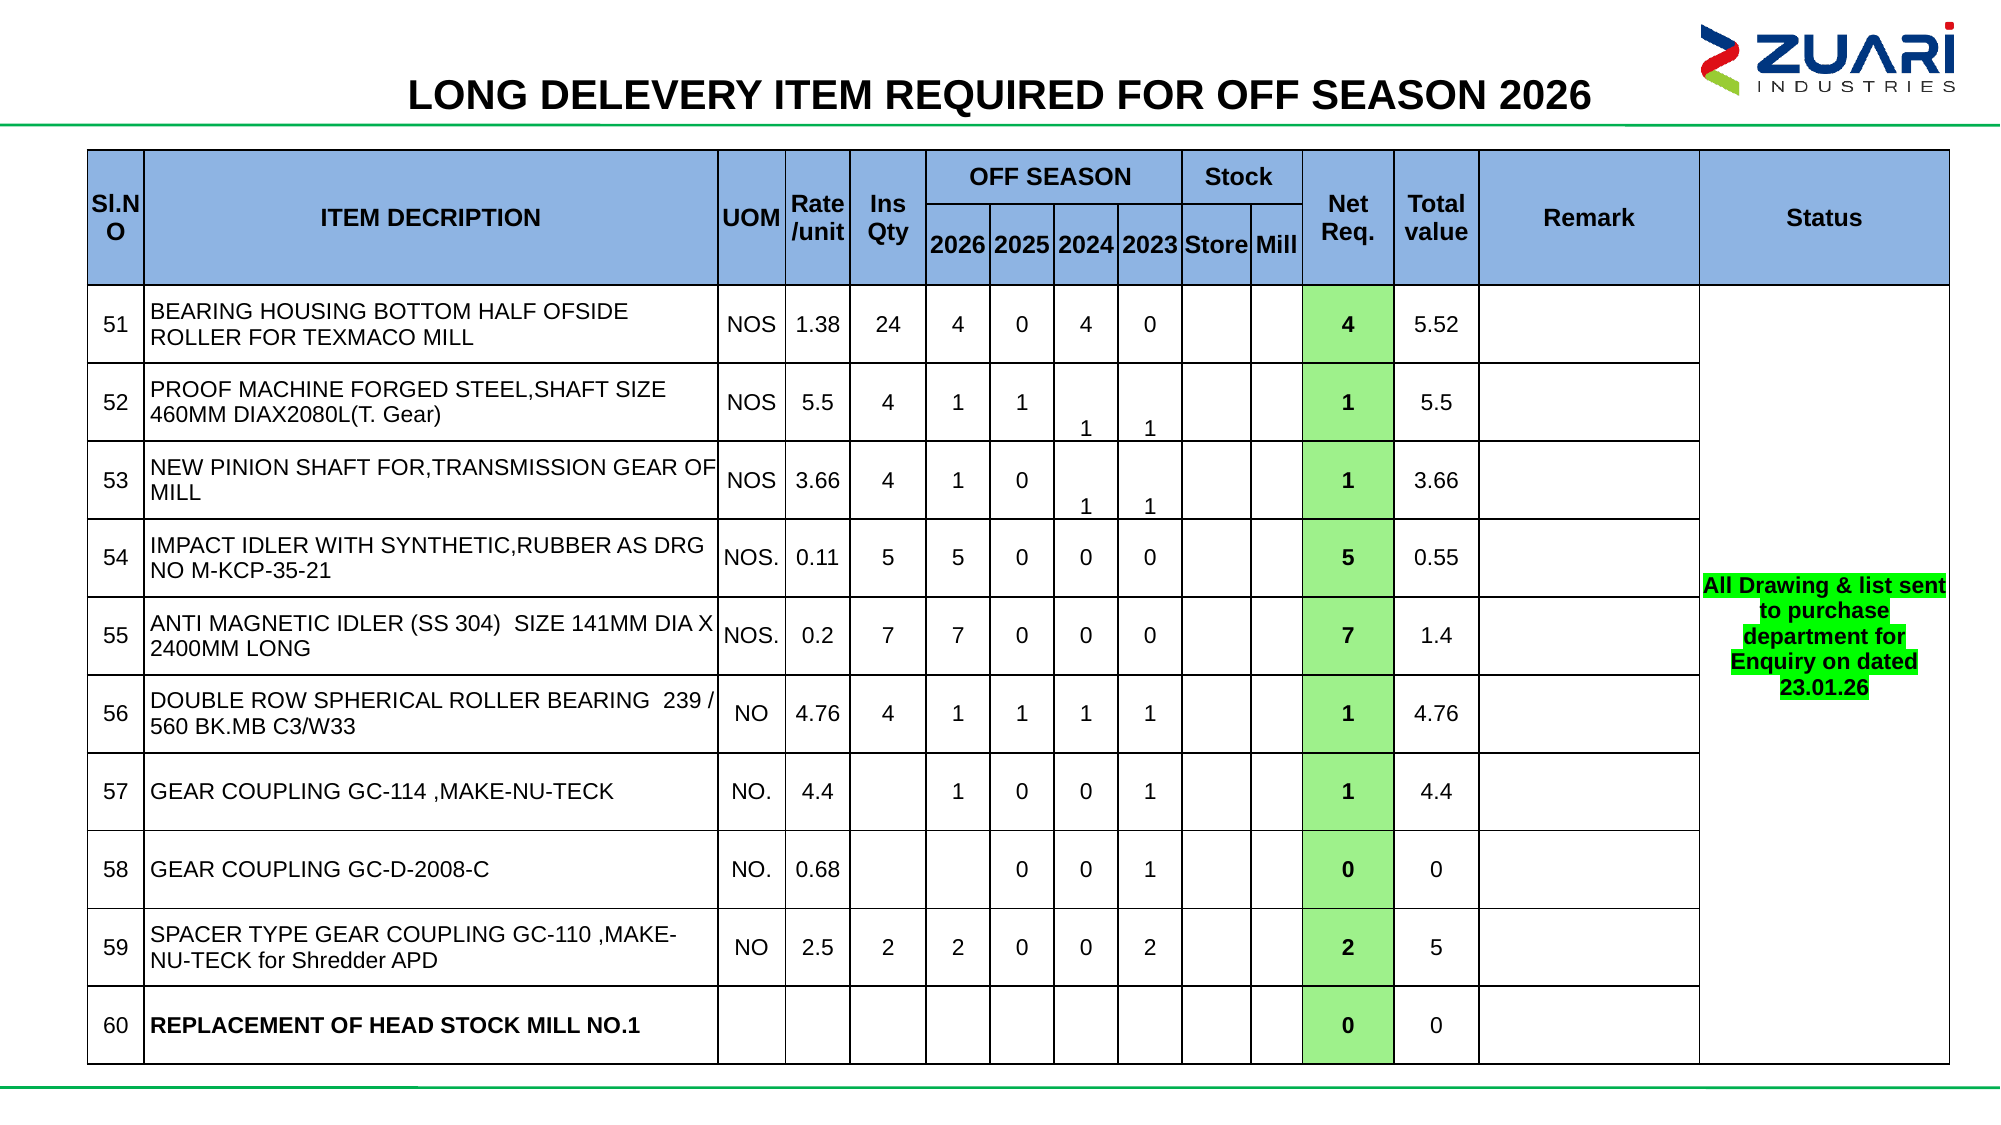

LONG DELEVERY ITEM REQUIRED FOR OFF SEASON 2026
| Sl.NO | ITEM DECRIPTION | UOM | Rate /unit | Ins Qty | OFF SEASON |  |  |  | Stock |  | Net Req. | Total value | Remark | Status |
| --- | --- | --- | --- | --- | --- | --- | --- | --- | --- | --- | --- | --- | --- | --- |
|  |  |  |  |  | 2026 | 2025 | 2024 | 2023 | Store | Mill |  |  |  |  |
| 51 | BEARING HOUSING BOTTOM HALF OFSIDE ROLLER FOR TEXMACO MILL | NOS | 1.38 | 24 | 4 | 0 | 4 | 0 |  |  | 4 | 5.52 |  | All Drawing & list sent to purchase department for Enquiry on dated 23.01.26 |
| 52 | PROOF MACHINE FORGED STEEL,SHAFT SIZE 460MM DIAX2080L(T. Gear) | NOS | 5.5 | 4 | 1 | 1 | 1 | 1 |  |  | 1 | 5.5 |  |  |
| 53 | NEW PINION SHAFT FOR,TRANSMISSION GEAR OF MILL | NOS | 3.66 | 4 | 1 | 0 | 1 | 1 |  |  | 1 | 3.66 |  |  |
| 54 | IMPACT IDLER WITH SYNTHETIC,RUBBER AS DRG NO M-KCP-35-21 | NOS. | 0.11 | 5 | 5 | 0 | 0 | 0 |  |  | 5 | 0.55 |  |  |
| 55 | ANTI MAGNETIC IDLER (SS 304) SIZE 141MM DIA X 2400MM LONG | NOS. | 0.2 | 7 | 7 | 0 | 0 | 0 |  |  | 7 | 1.4 |  |  |
| 56 | DOUBLE ROW SPHERICAL ROLLER BEARING 239 / 560 BK.MB C3/W33 | NO | 4.76 | 4 | 1 | 1 | 1 | 1 |  |  | 1 | 4.76 |  |  |
| 57 | GEAR COUPLING GC-114 ,MAKE-NU-TECK | NO. | 4.4 |  | 1 | 0 | 0 | 1 |  |  | 1 | 4.4 |  |  |
| 58 | GEAR COUPLING GC-D-2008-C | NO. | 0.68 |  |  | 0 | 0 | 1 |  |  | 0 | 0 |  |  |
| 59 | SPACER TYPE GEAR COUPLING GC-110 ,MAKE-NU-TECK for Shredder APD | NO | 2.5 | 2 | 2 | 0 | 0 | 2 |  |  | 2 | 5 |  |  |
| 60 | REPLACEMENT OF HEAD STOCK MILL NO.1 |  |  |  |  |  |  |  |  |  | 0 | 0 |  |  |